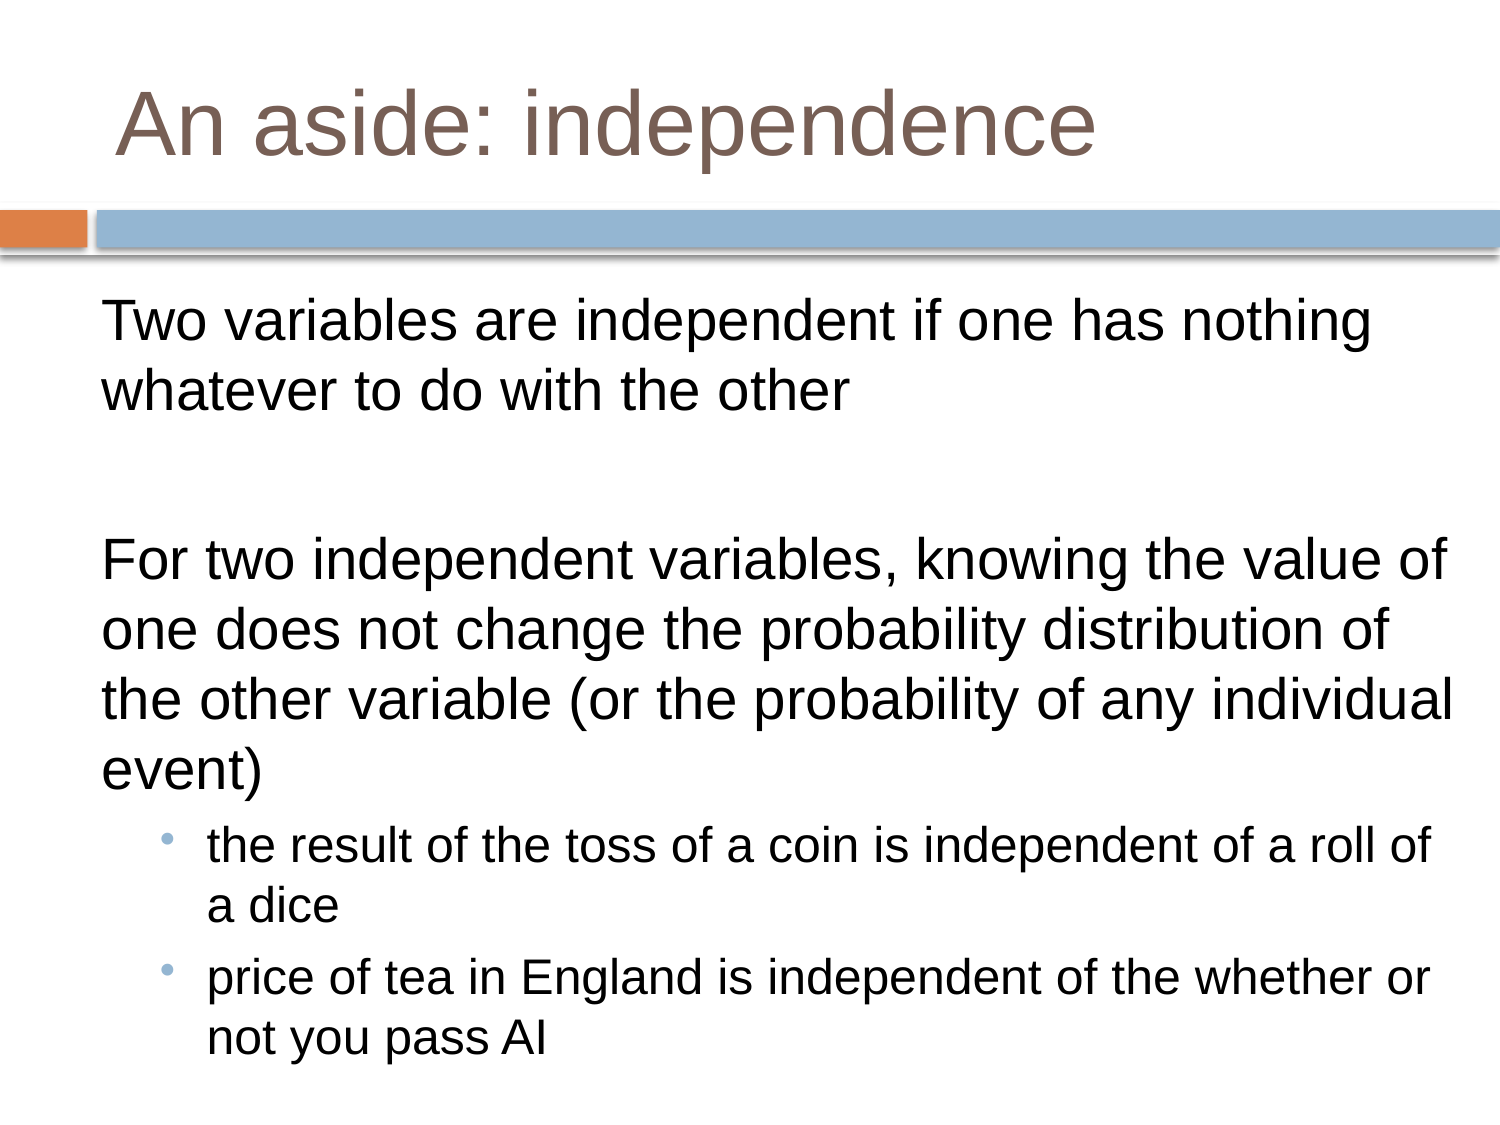

# An aside: independence
Two variables are independent if one has nothing whatever to do with the other

For two independent variables, knowing the value of one does not change the probability distribution of the other variable (or the probability of any individual event)
the result of the toss of a coin is independent of a roll of a dice
price of tea in England is independent of the whether or not you pass AI